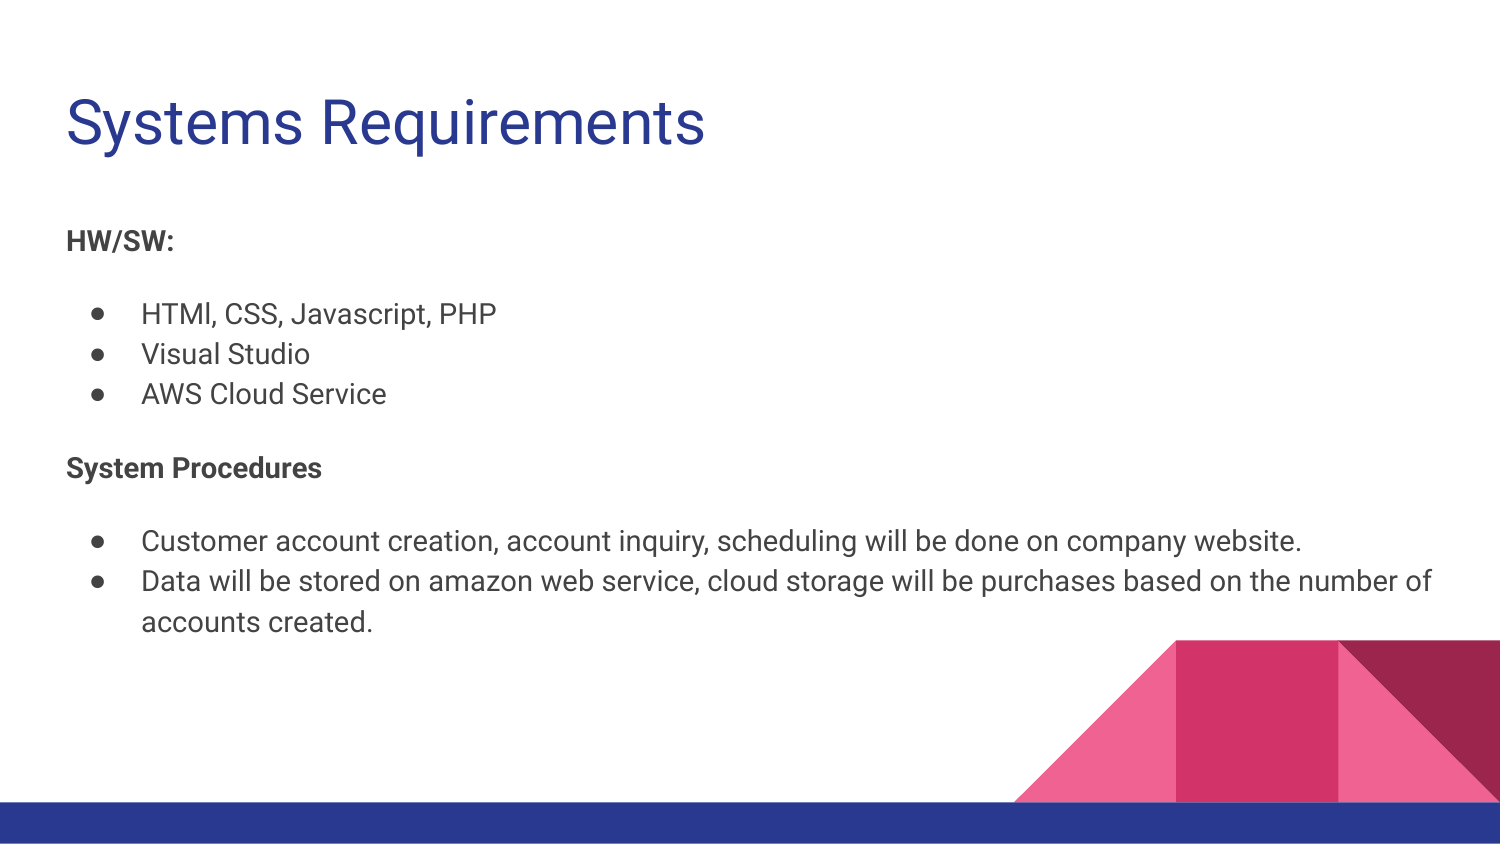

# Systems Requirements
HW/SW:
HTMl, CSS, Javascript, PHP
Visual Studio
AWS Cloud Service
System Procedures
Customer account creation, account inquiry, scheduling will be done on company website.
Data will be stored on amazon web service, cloud storage will be purchases based on the number of accounts created.